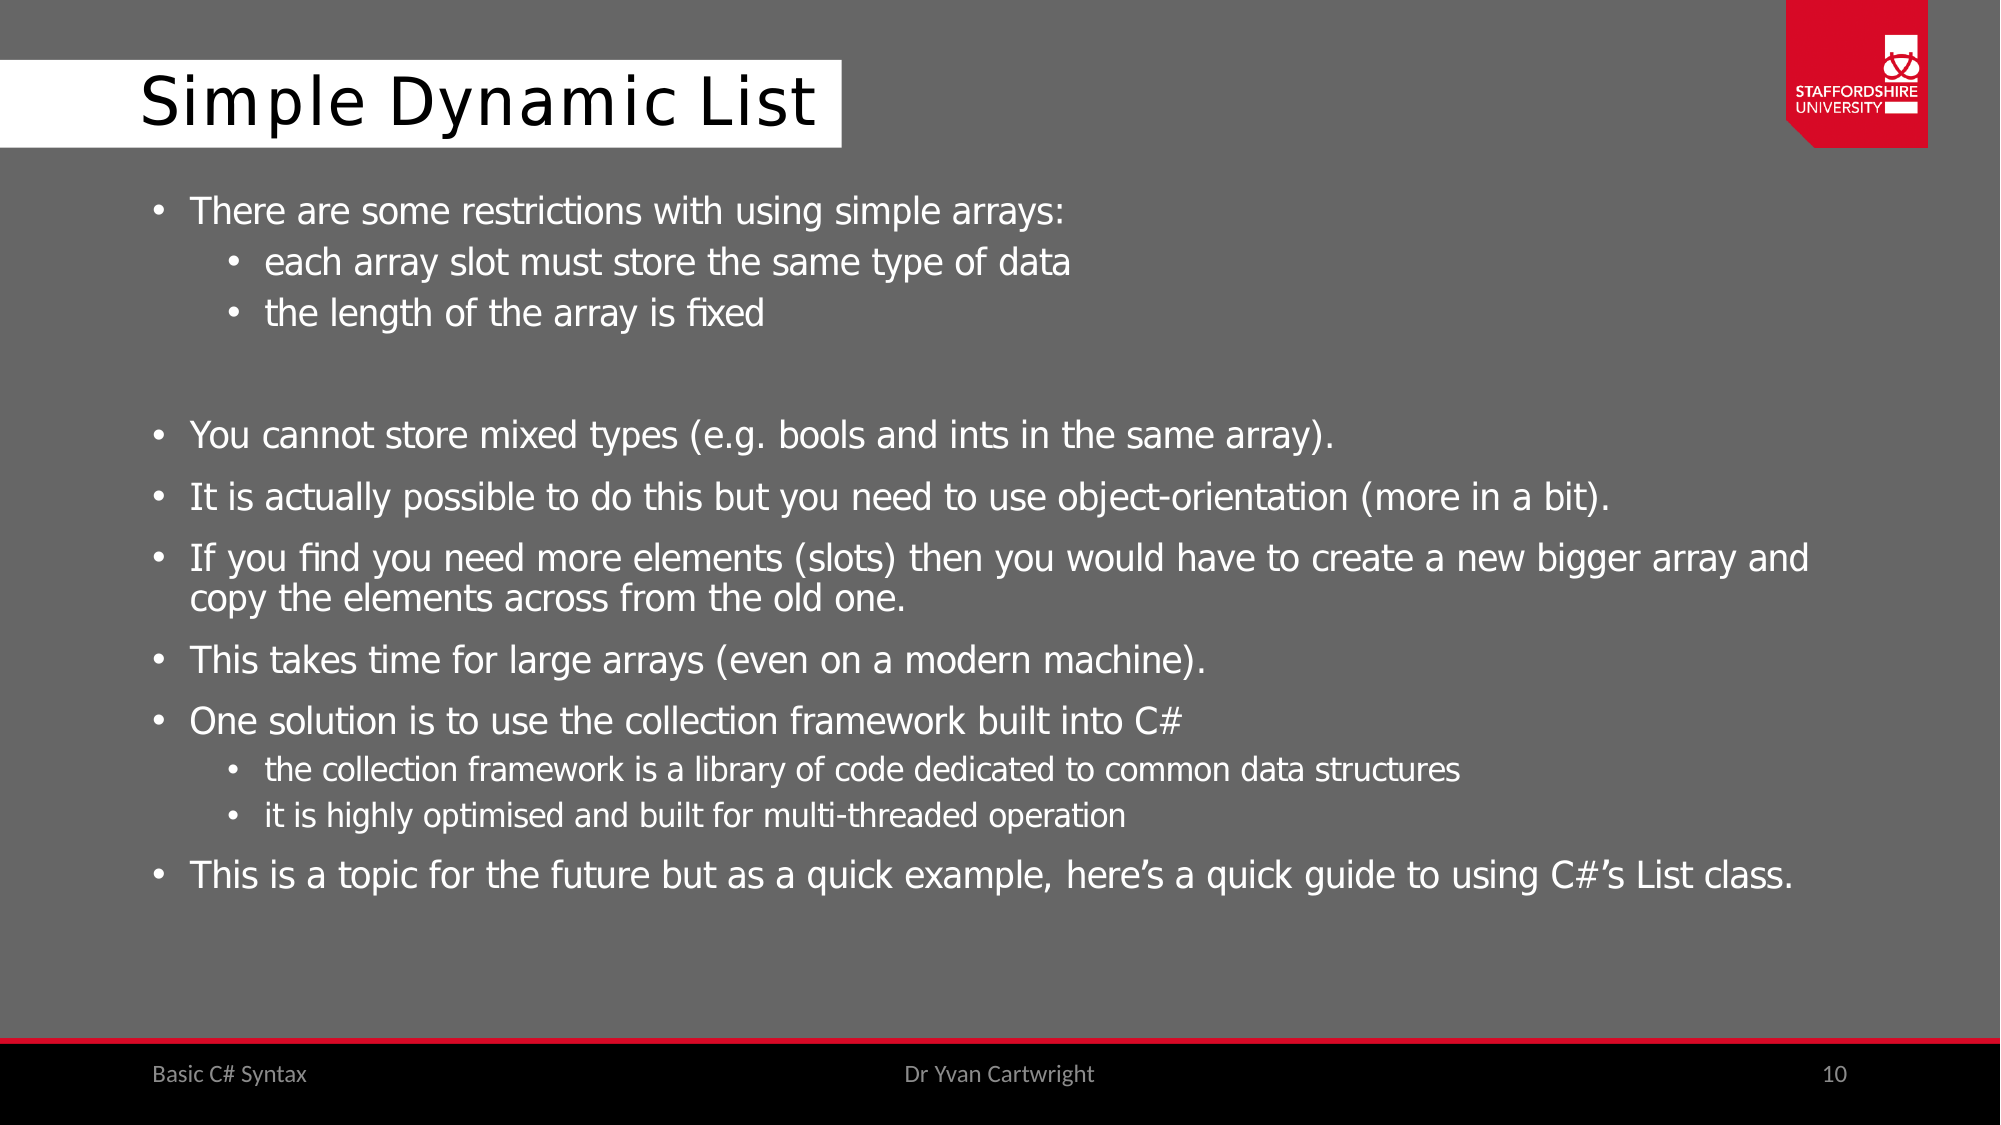

# Simple Dynamic List
There are some restrictions with using simple arrays:
each array slot must store the same type of data
the length of the array is fixed

You cannot store mixed types (e.g. bools and ints in the same array).
It is actually possible to do this but you need to use object-orientation (more in a bit).
If you find you need more elements (slots) then you would have to create a new bigger array and copy the elements across from the old one.
This takes time for large arrays (even on a modern machine).
One solution is to use the collection framework built into C#
the collection framework is a library of code dedicated to common data structures
it is highly optimised and built for multi-threaded operation
This is a topic for the future but as a quick example, here’s a quick guide to using C#’s List class.

Basic C# Syntax
Dr Yvan Cartwright
10